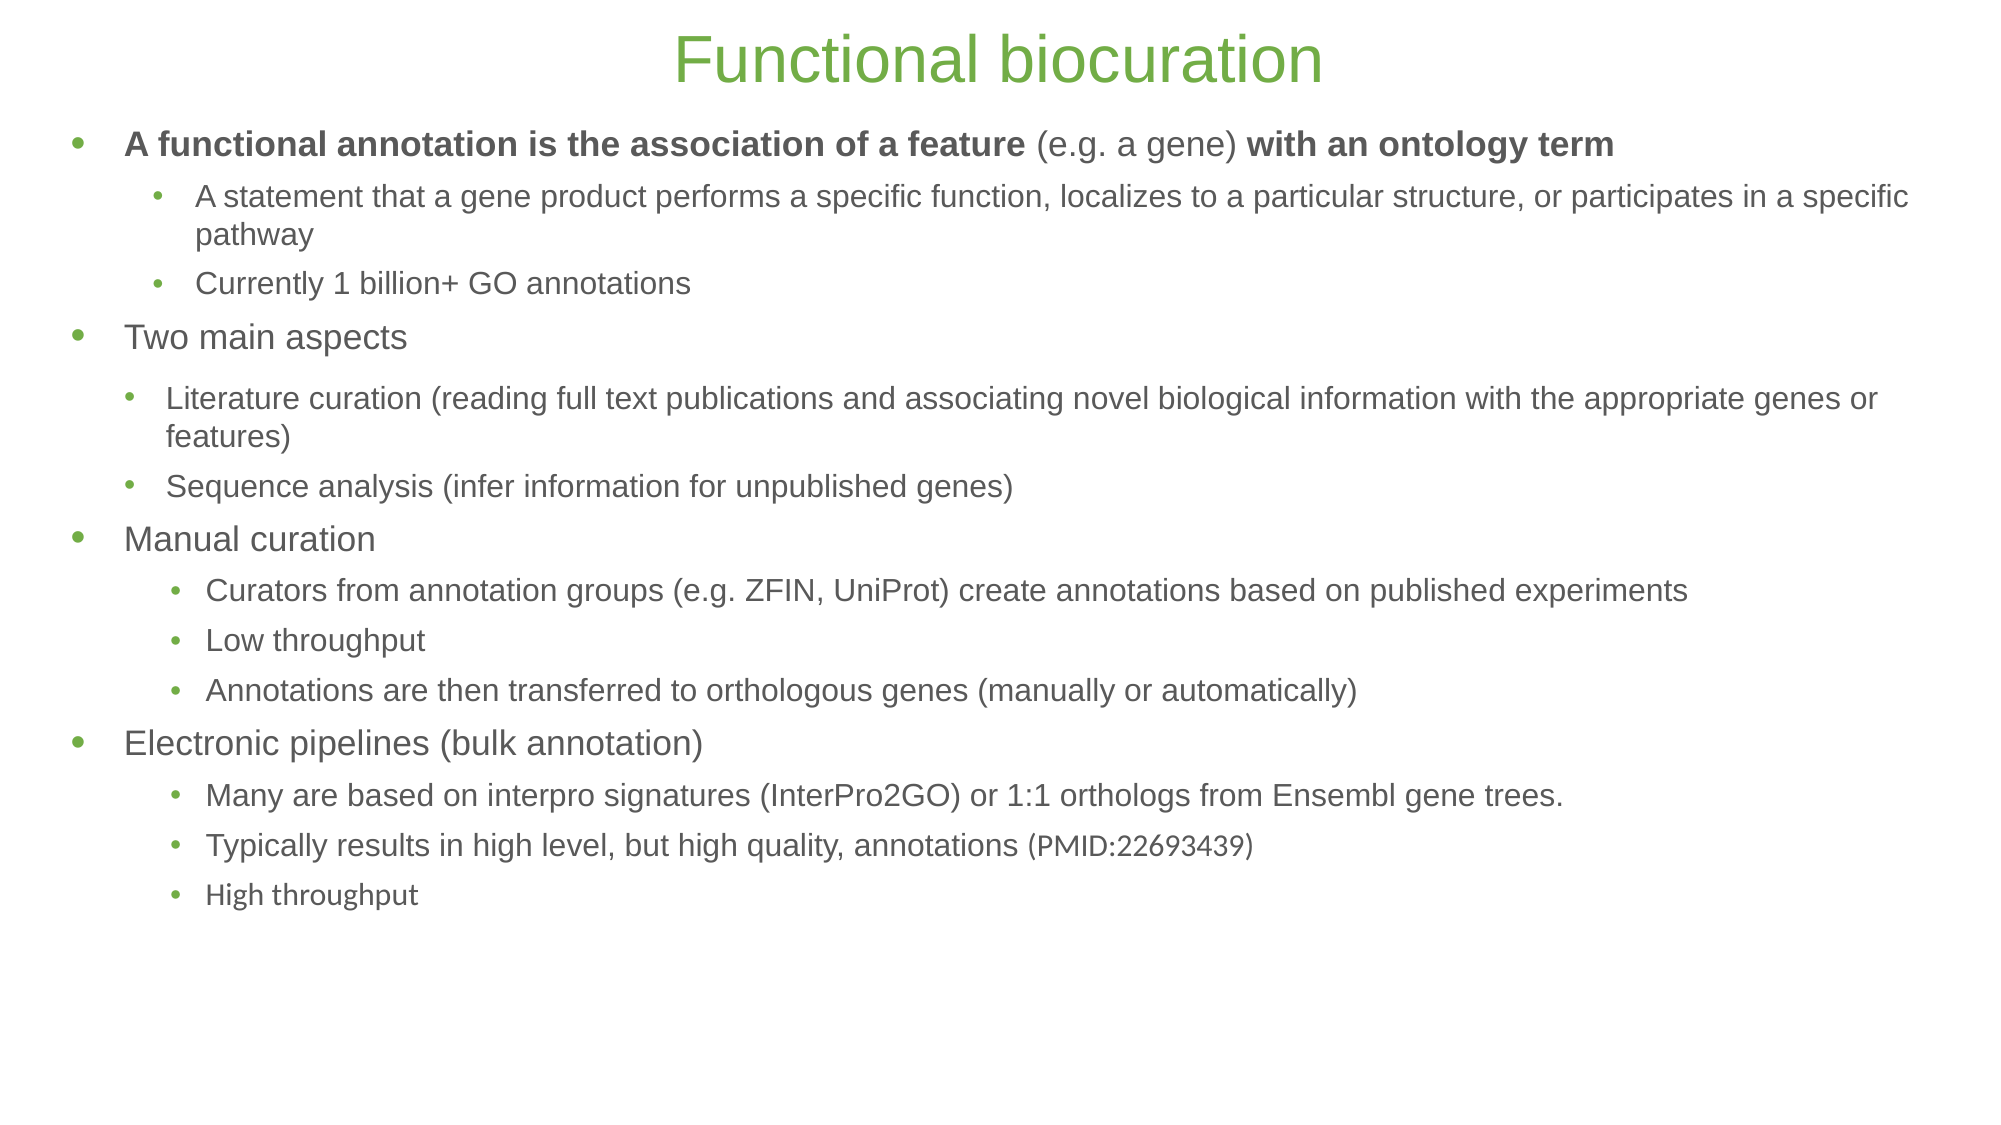

# Functional biocuration
A functional annotation is the association of a feature (e.g. a gene) with an ontology term
A statement that a gene product performs a specific function, localizes to a particular structure, or participates in a specific pathway
Currently 1 billion+ GO annotations
Two main aspects
Literature curation (reading full text publications and associating novel biological information with the appropriate genes or features)
Sequence analysis (infer information for unpublished genes)
Manual curation
Curators from annotation groups (e.g. ZFIN, UniProt) create annotations based on published experiments
Low throughput
Annotations are then transferred to orthologous genes (manually or automatically)
Electronic pipelines (bulk annotation)
Many are based on interpro signatures (InterPro2GO) or 1:1 orthologs from Ensembl gene trees.
Typically results in high level, but high quality, annotations (PMID:22693439)
High throughput